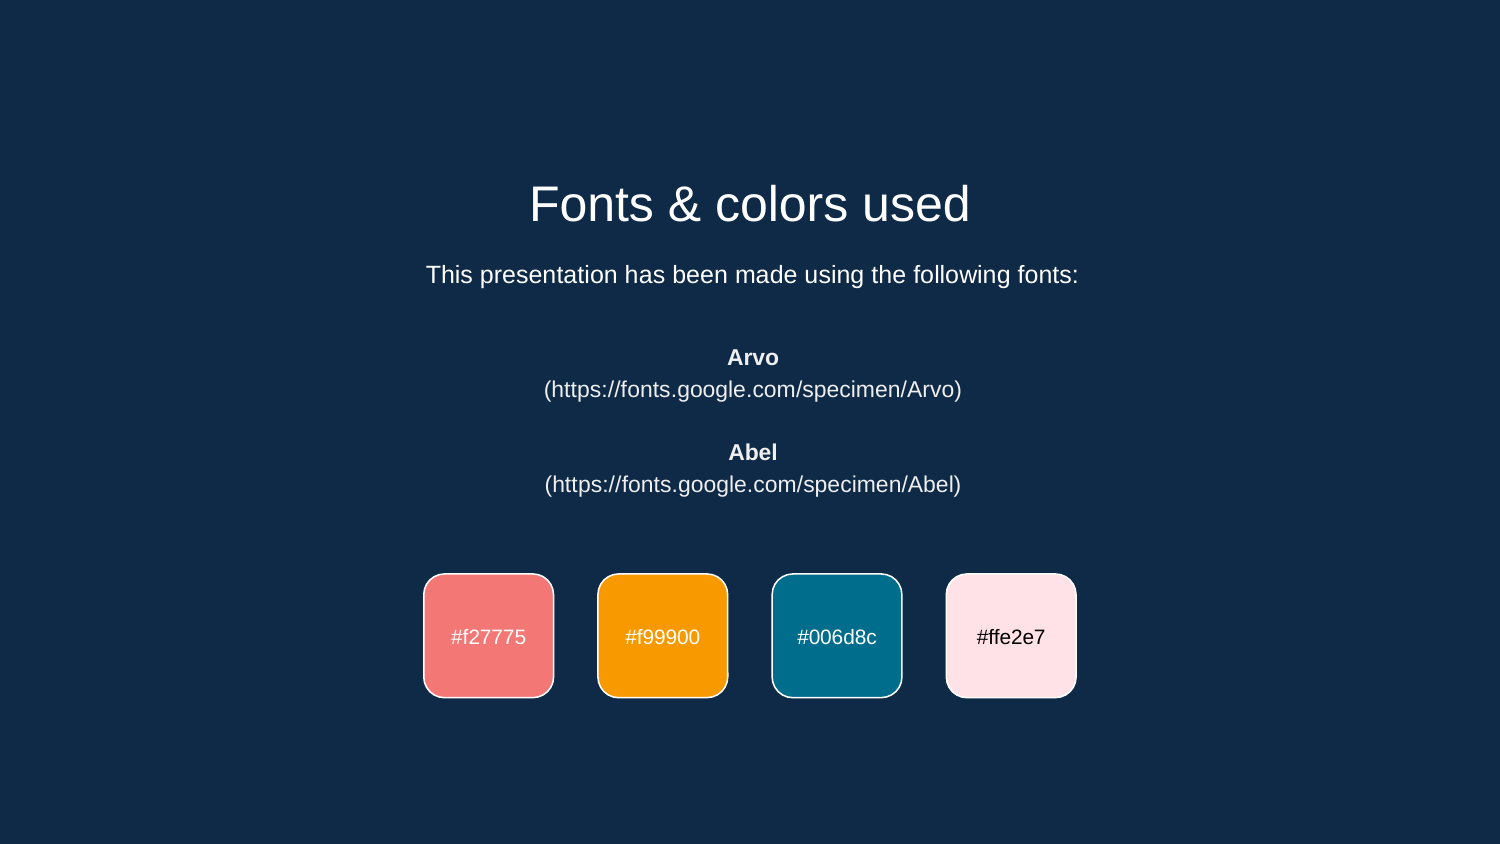

Fonts & colors used
This presentation has been made using the following fonts:

Arvo
(https://fonts.google.com/specimen/Arvo)

Abel
(https://fonts.google.com/specimen/Abel)

#ffe2e7
#f27775
#f99900
#006d8c